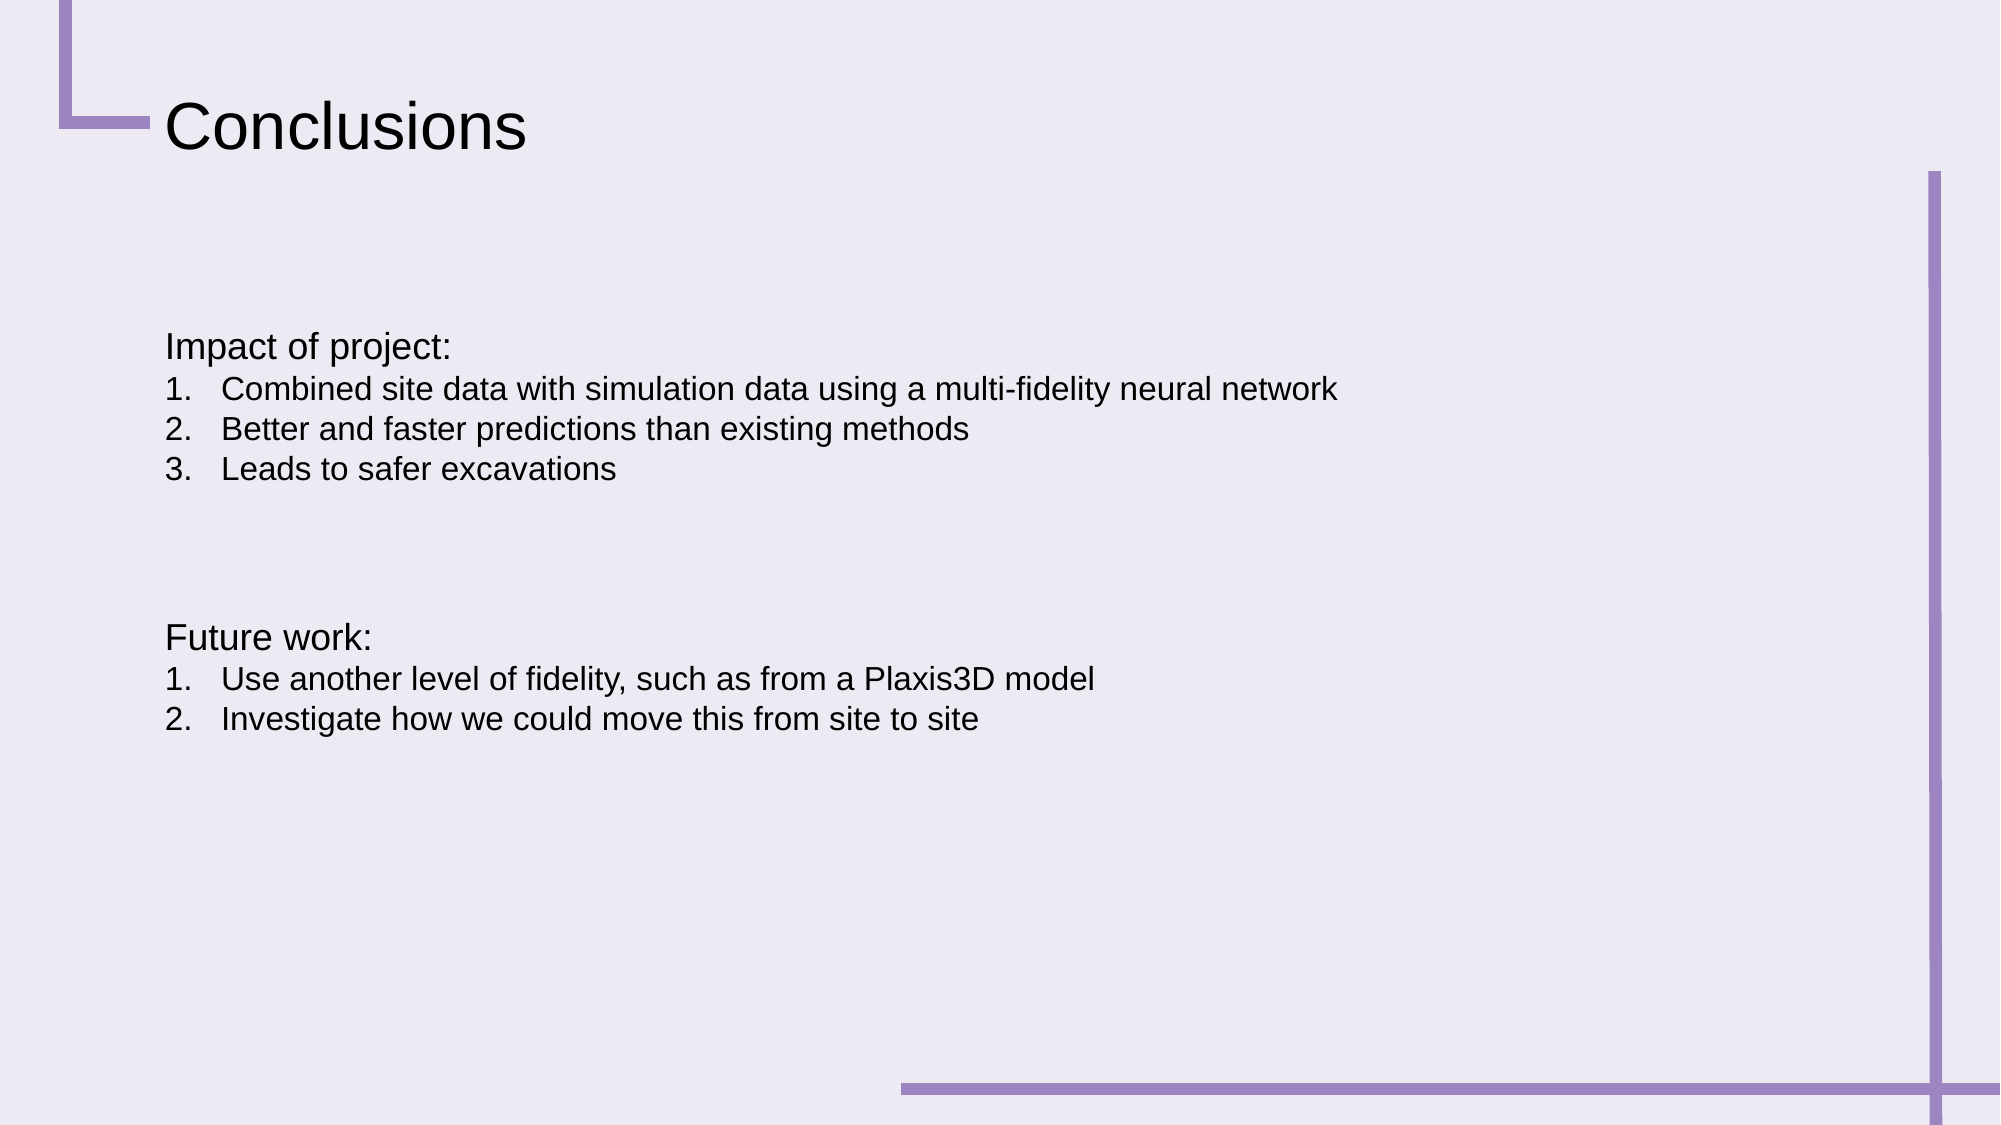

Conclusions
Impact of project:
Combined site data with simulation data using a multi-fidelity neural network
Better and faster predictions than existing methods
Leads to safer excavations
Future work:
Use another level of fidelity, such as from a Plaxis3D model
Investigate how we could move this from site to site